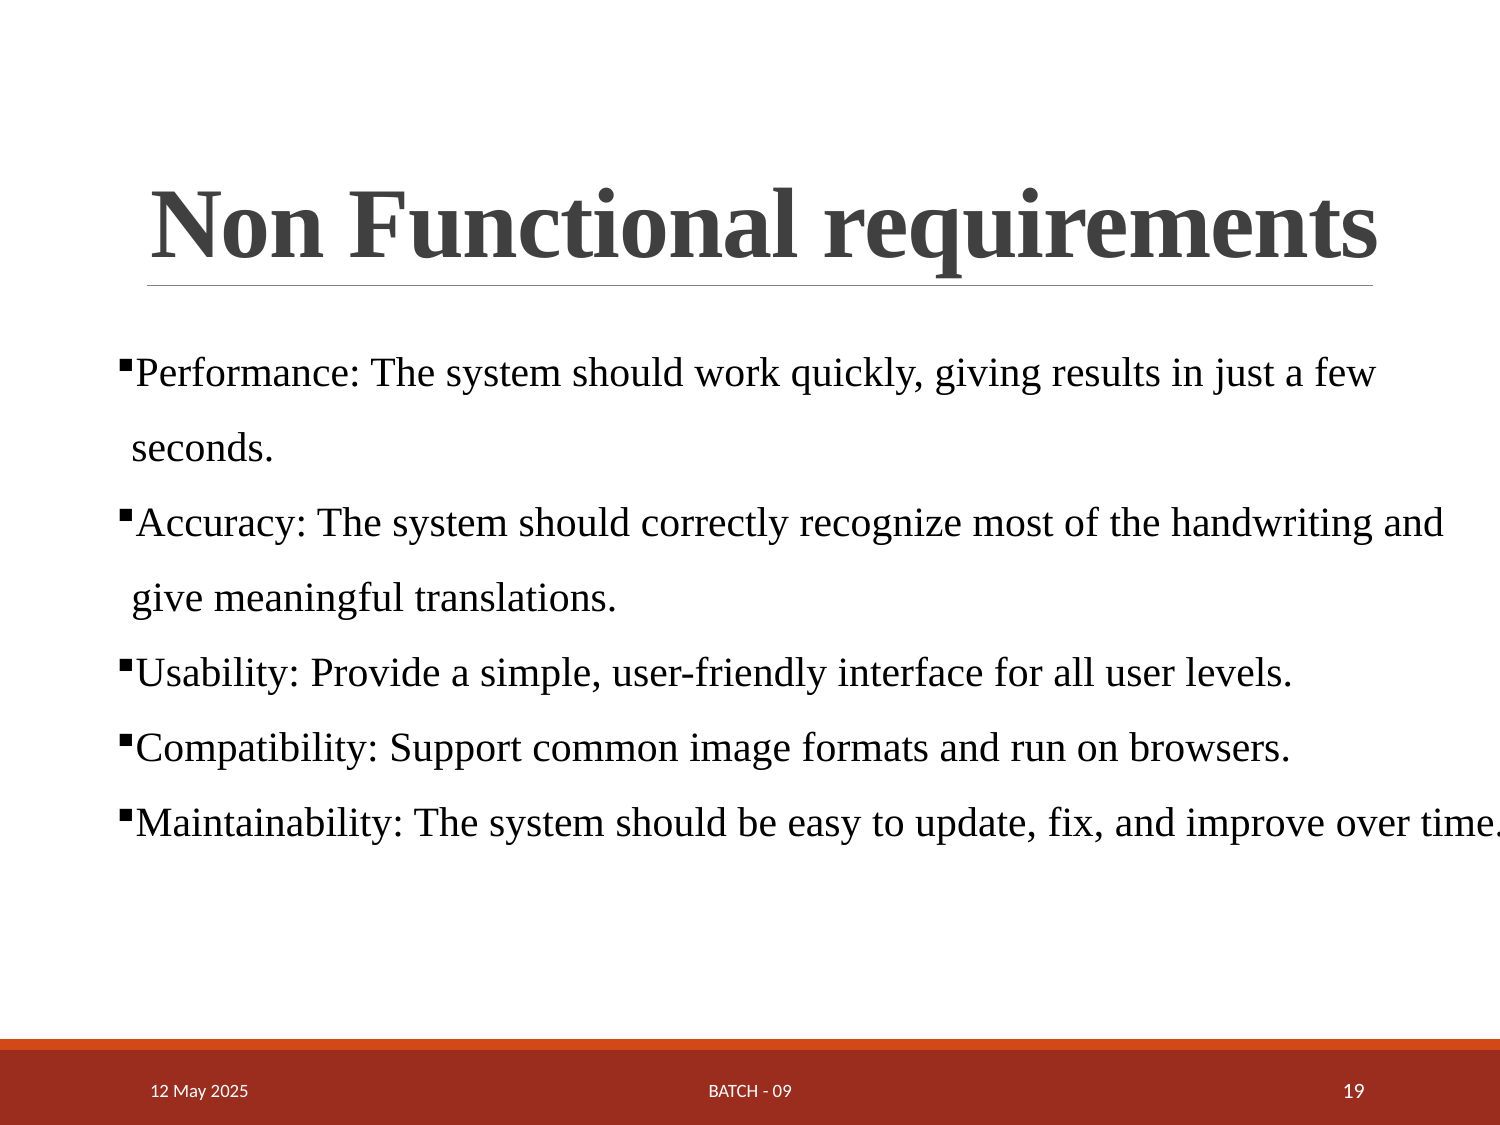

# Non Functional requirements
Performance: The system should work quickly, giving results in just a few seconds.
Accuracy: The system should correctly recognize most of the handwriting and give meaningful translations.
Usability: Provide a simple, user-friendly interface for all user levels.
Compatibility: Support common image formats and run on browsers.
Maintainability: The system should be easy to update, fix, and improve over time.

12 May 2025
Batch - 09
19